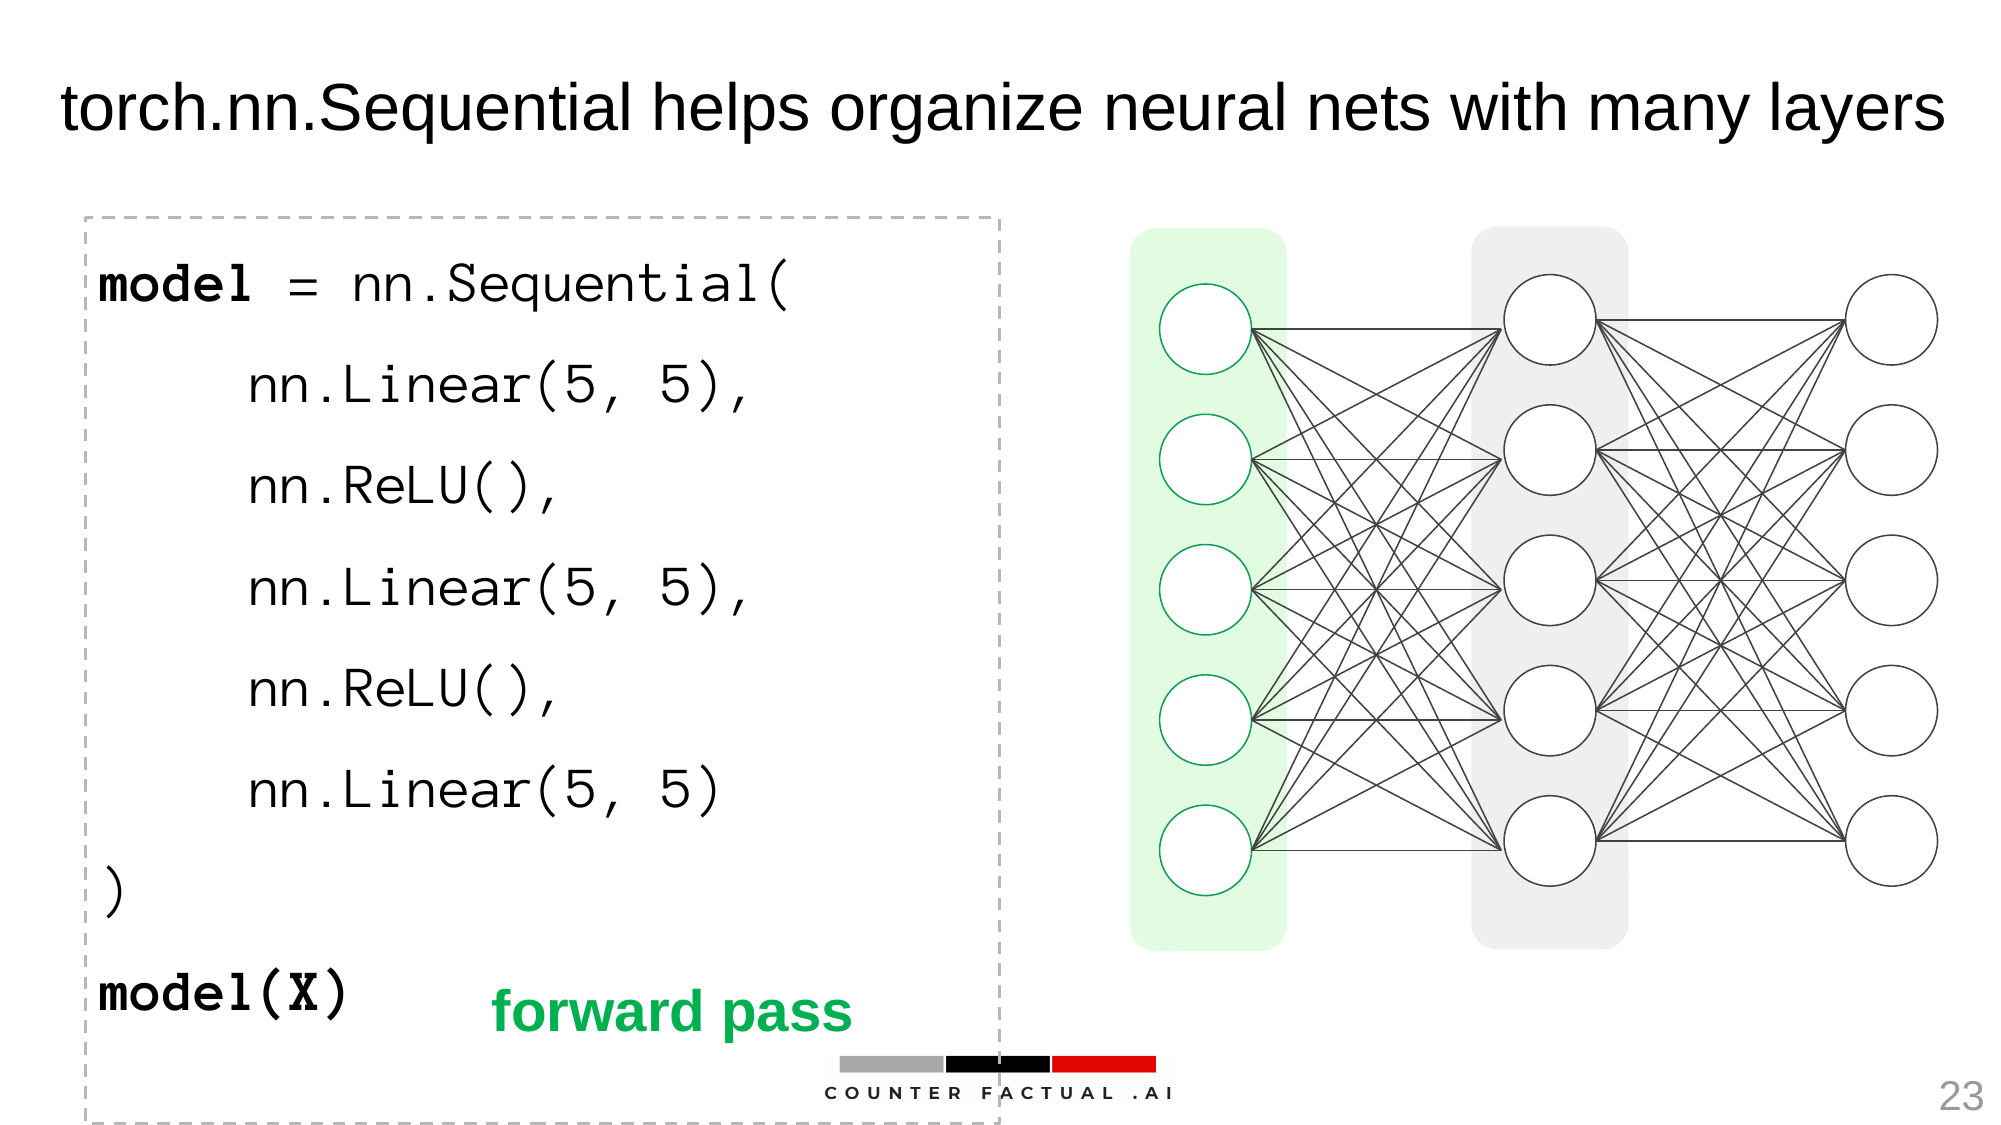

# torch.nn.Sequential helps organize neural nets with many layers
model = nn.Sequential(
	nn.Linear(5, 5),
	nn.ReLU(),
	nn.Linear(5, 5),
	nn.ReLU(),
	nn.Linear(5, 5)
)
model(X)

forward pass
23